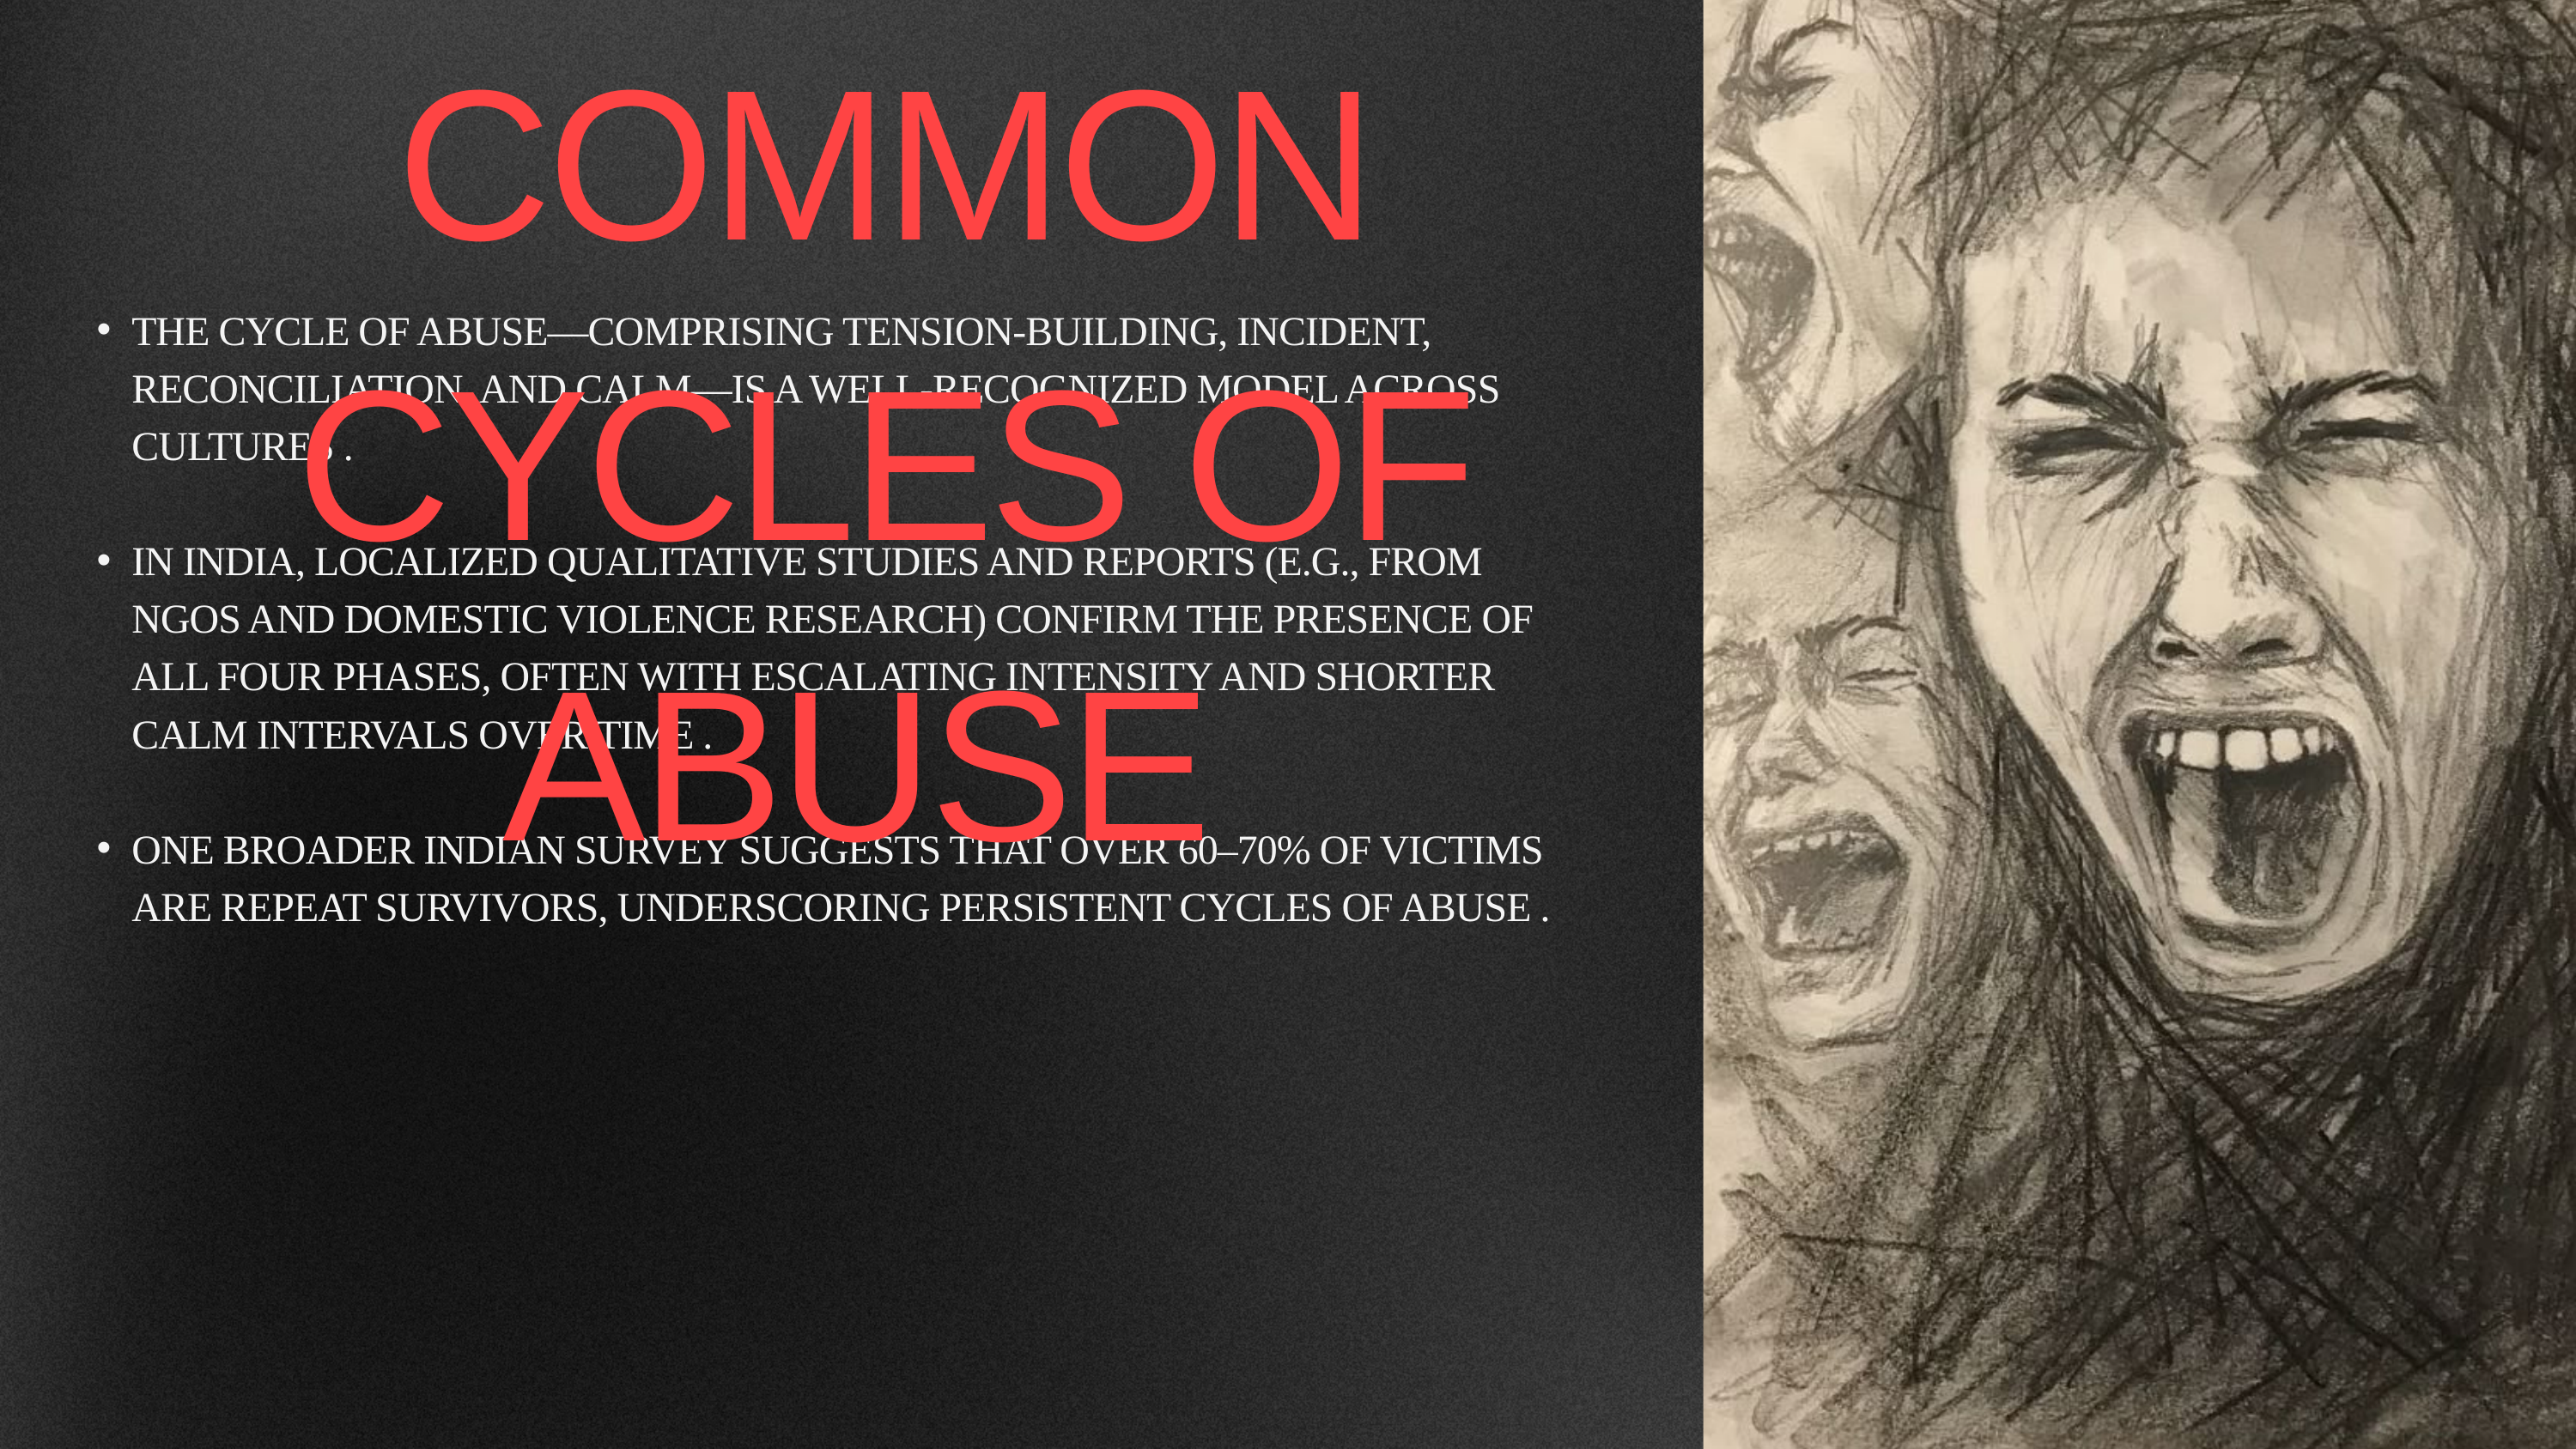

COMMON CYCLES OF ABUSE
THE CYCLE OF ABUSE—COMPRISING TENSION-BUILDING, INCIDENT, RECONCILIATION, AND CALM—IS A WELL-RECOGNIZED MODEL ACROSS CULTURES .

IN INDIA, LOCALIZED QUALITATIVE STUDIES AND REPORTS (E.G., FROM NGOS AND DOMESTIC VIOLENCE RESEARCH) CONFIRM THE PRESENCE OF ALL FOUR PHASES, OFTEN WITH ESCALATING INTENSITY AND SHORTER CALM INTERVALS OVER TIME .

ONE BROADER INDIAN SURVEY SUGGESTS THAT OVER 60–70% OF VICTIMS ARE REPEAT SURVIVORS, UNDERSCORING PERSISTENT CYCLES OF ABUSE .